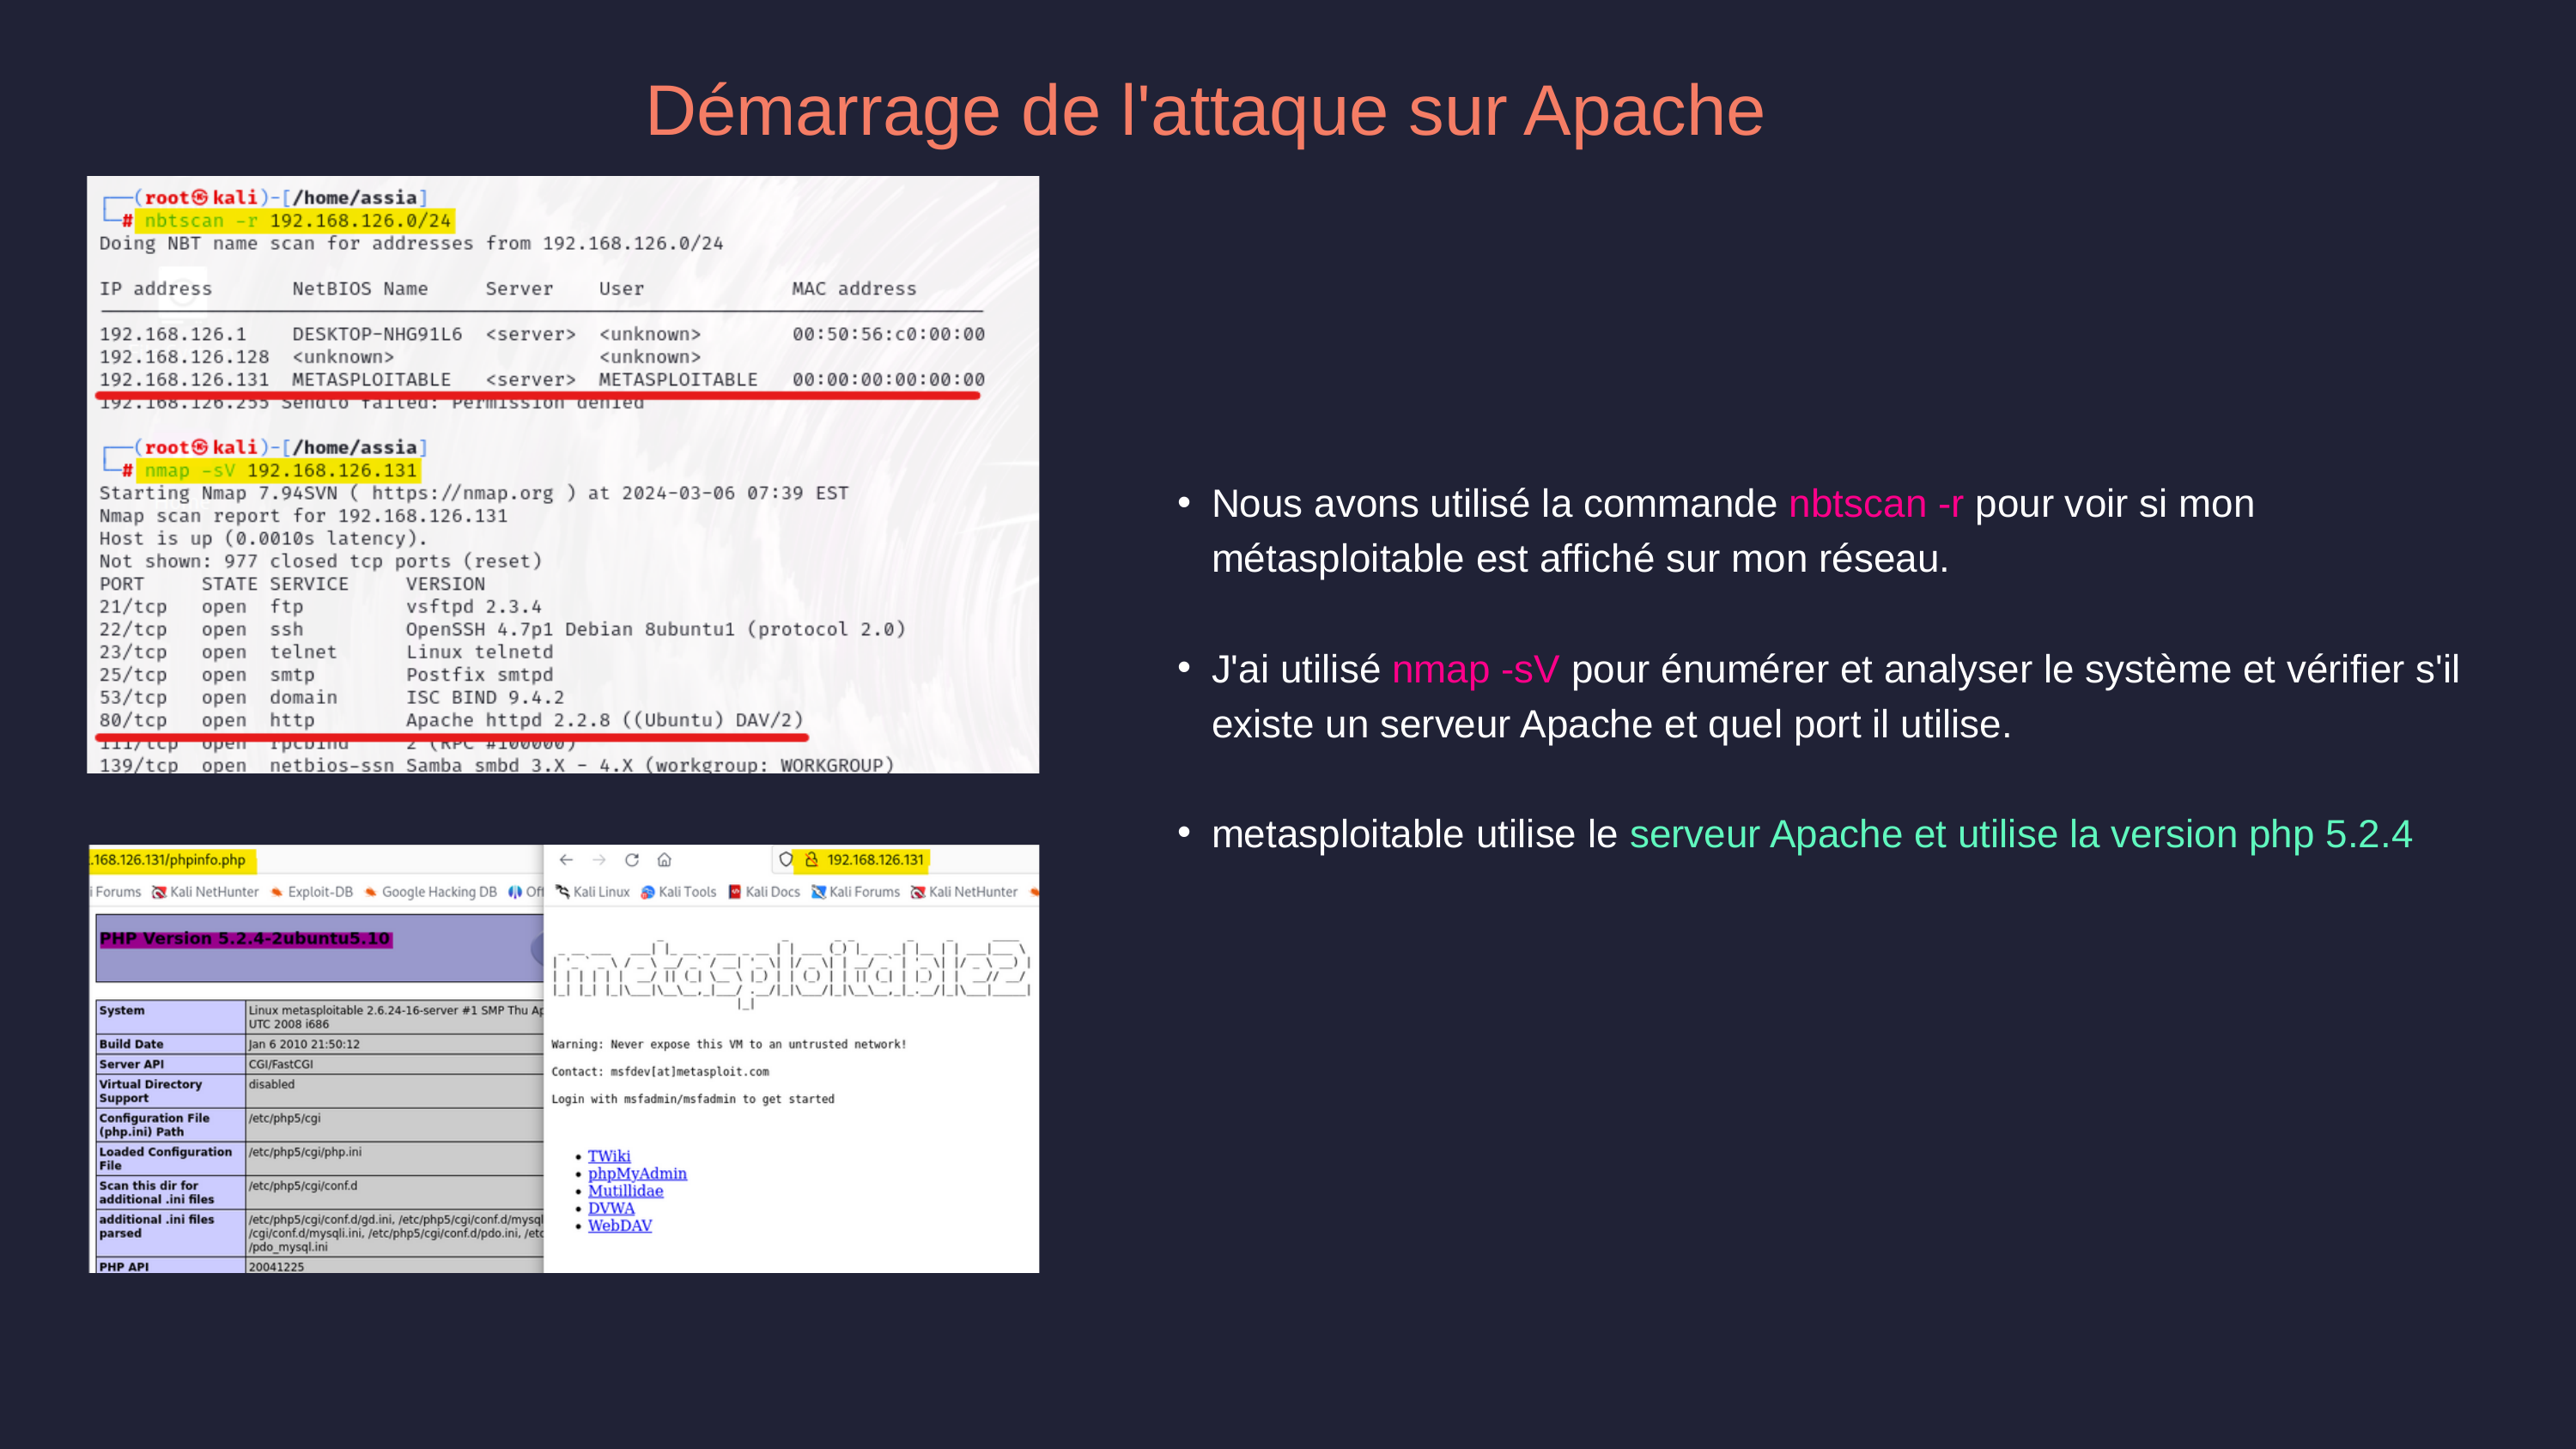

Démarrage de l'attaque sur Apache

Nous avons utilisé la commande nbtscan -r pour voir si mon métasploitable est affiché sur mon réseau.

J'ai utilisé nmap -sV pour énumérer et analyser le système et vérifier s'il existe un serveur Apache et quel port il utilise.

metasploitable utilise le serveur Apache et utilise la version php 5.2.4